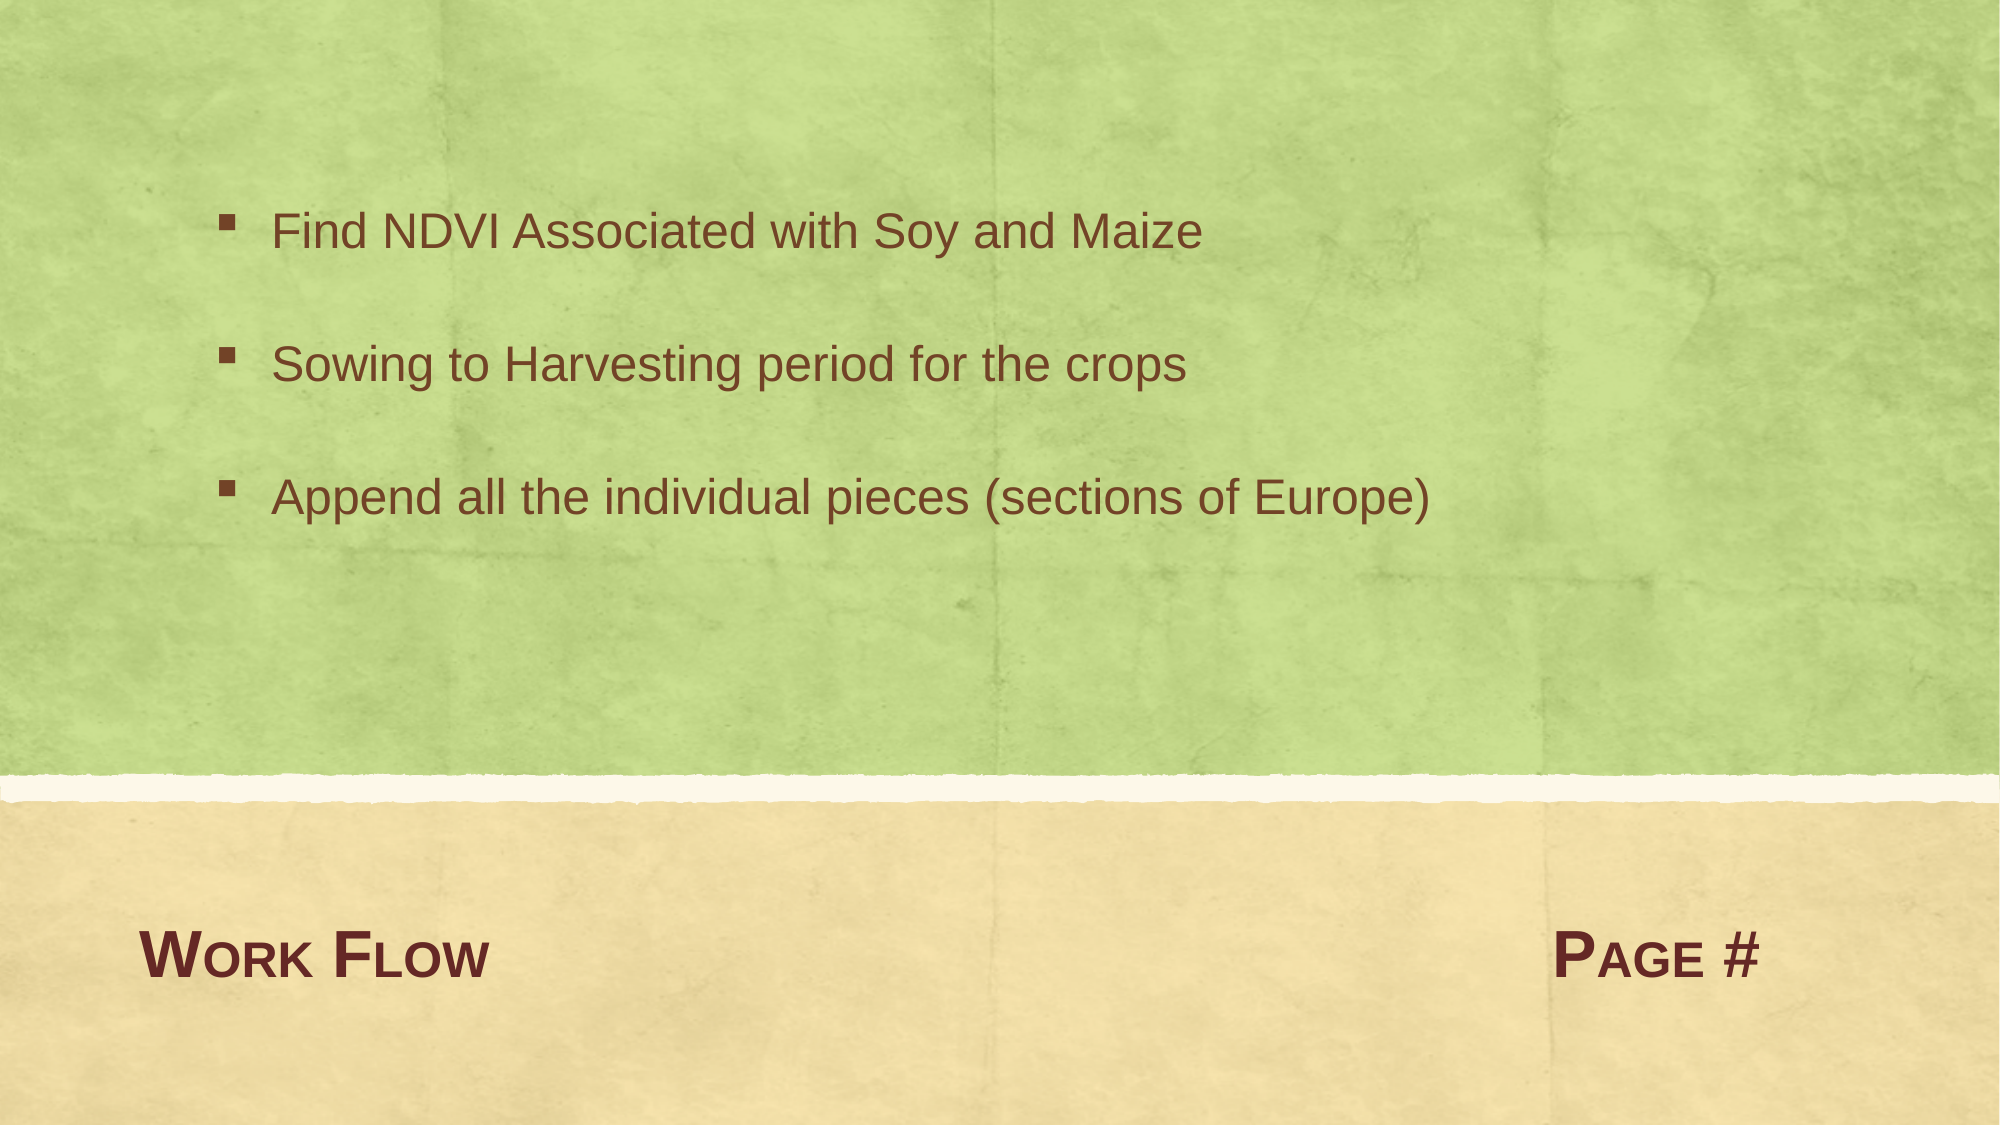

Find NDVI Associated with Soy and Maize

Sowing to Harvesting period for the crops

Append all the individual pieces (sections of Europe)

WORK FLOW
PAGE #